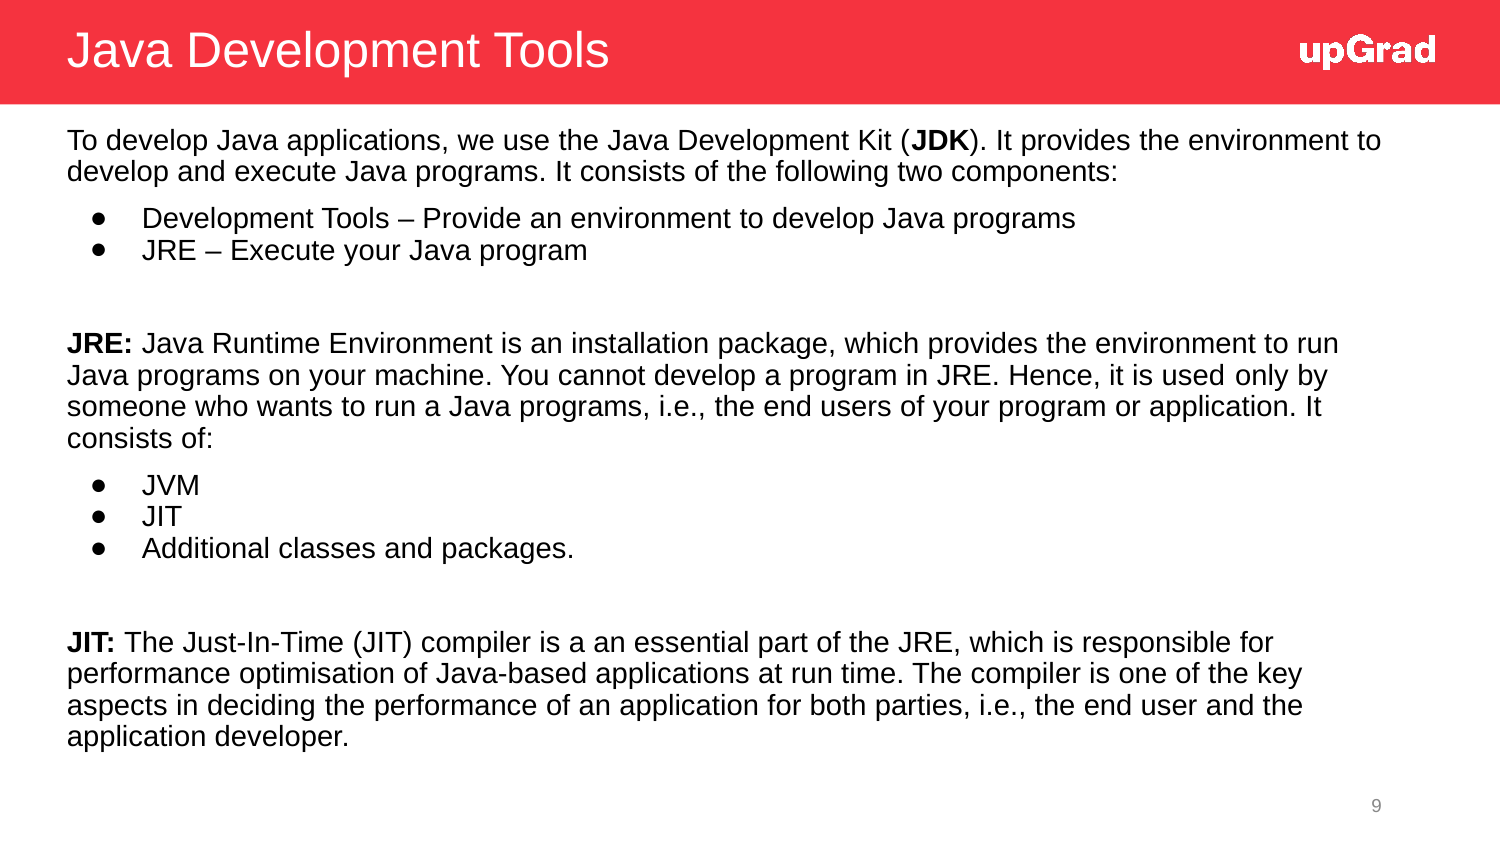

# Java Development Tools
To develop Java applications, we use the Java Development Kit (JDK). It provides the environment to develop and execute Java programs. It consists of the following two components:
Development Tools – Provide an environment to develop Java programs
JRE – Execute your Java program

JRE: Java Runtime Environment is an installation package, which provides the environment to run Java programs on your machine. You cannot develop a program in JRE. Hence, it is used only by someone who wants to run a Java programs, i.e., the end users of your program or application. It consists of:
JVM
JIT
Additional classes and packages.

JIT: The Just-In-Time (JIT) compiler is a an essential part of the JRE, which is responsible for performance optimisation of Java-based applications at run time. The compiler is one of the key aspects in deciding the performance of an application for both parties, i.e., the end user and the application developer.

9